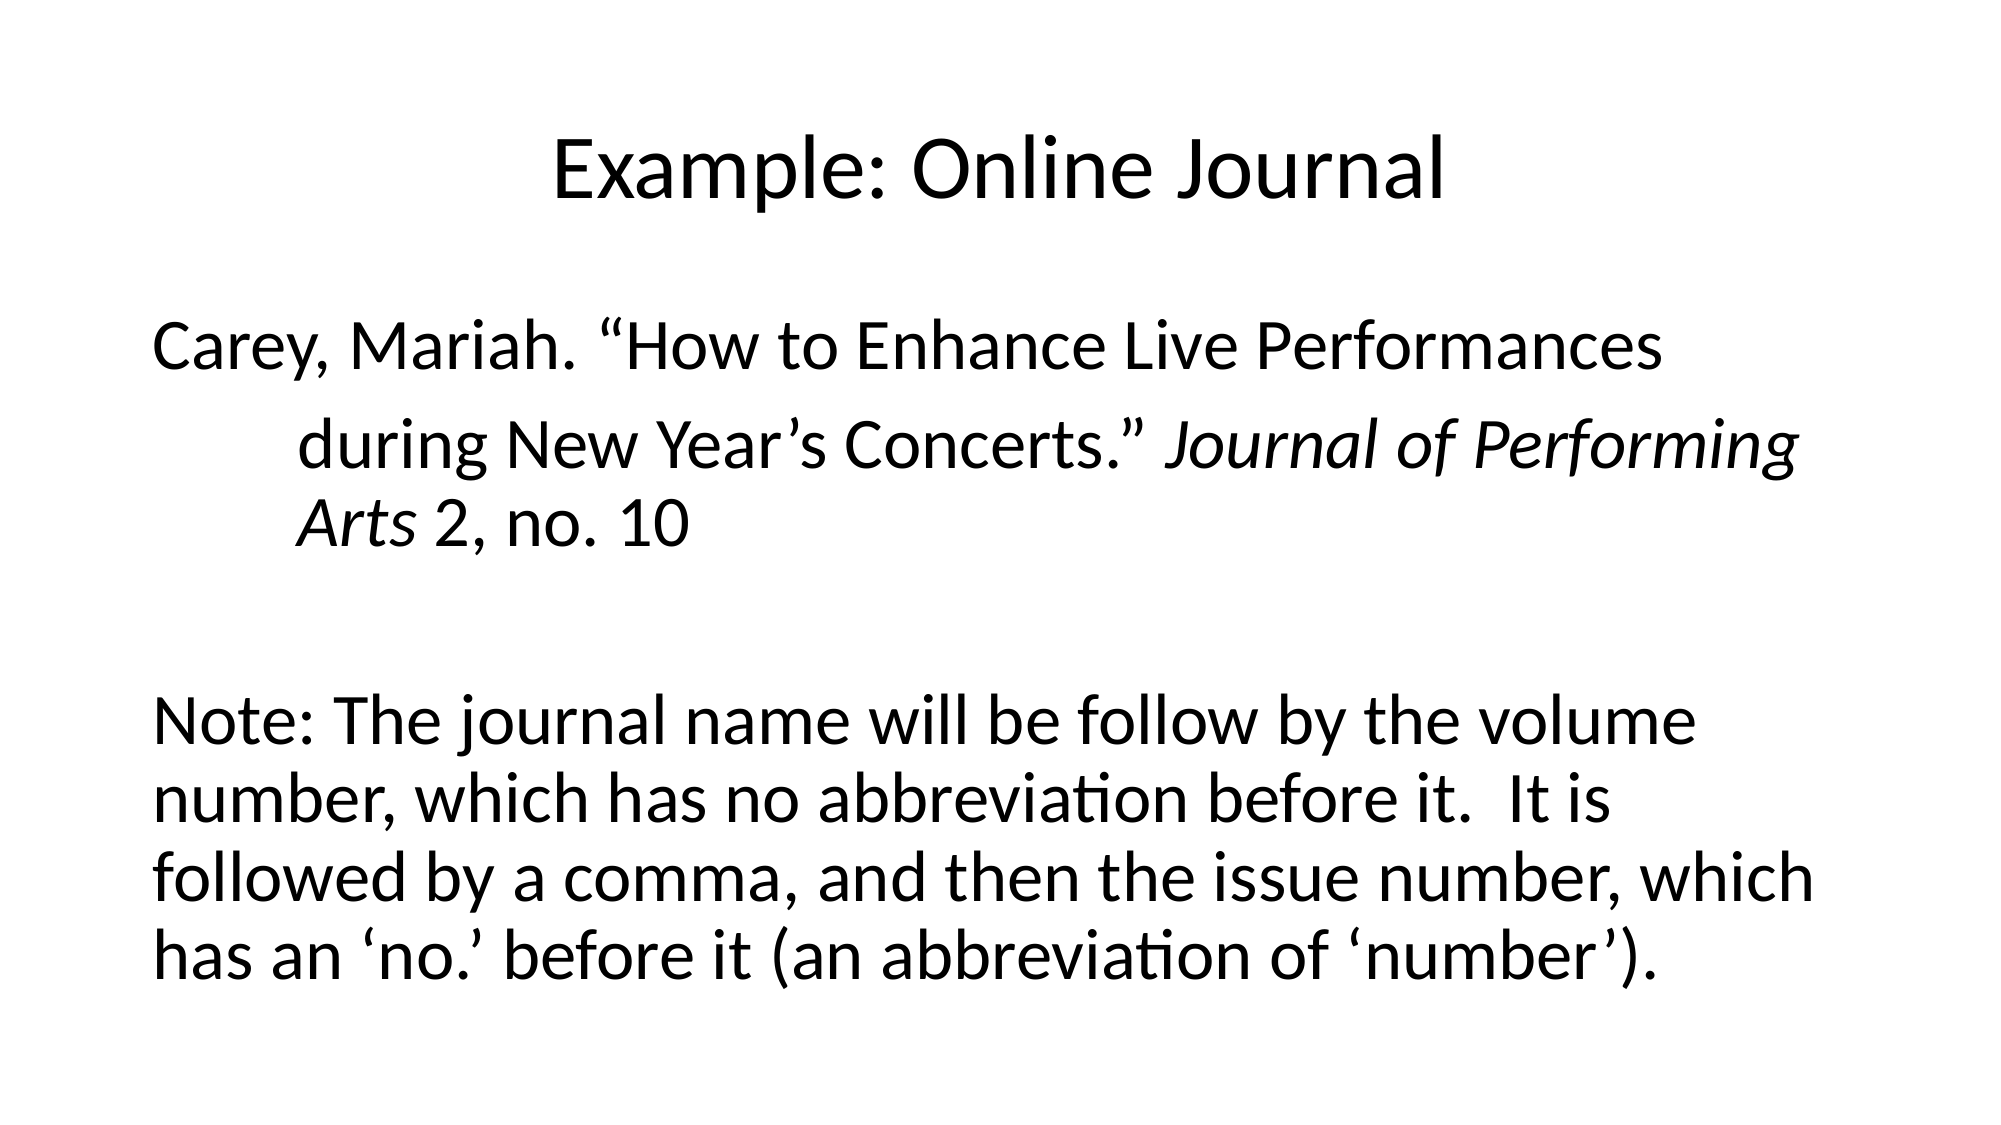

# Example: Online Journal
Carey, Mariah. “How to Enhance Live Performances
	during New Year’s Concerts.” Journal of Performing 	Arts 2, no. 10

Note: The journal name will be follow by the volume number, which has no abbreviation before it.  It is followed by a comma, and then the issue number, which has an ‘no.’ before it (an abbreviation of ‘number’).